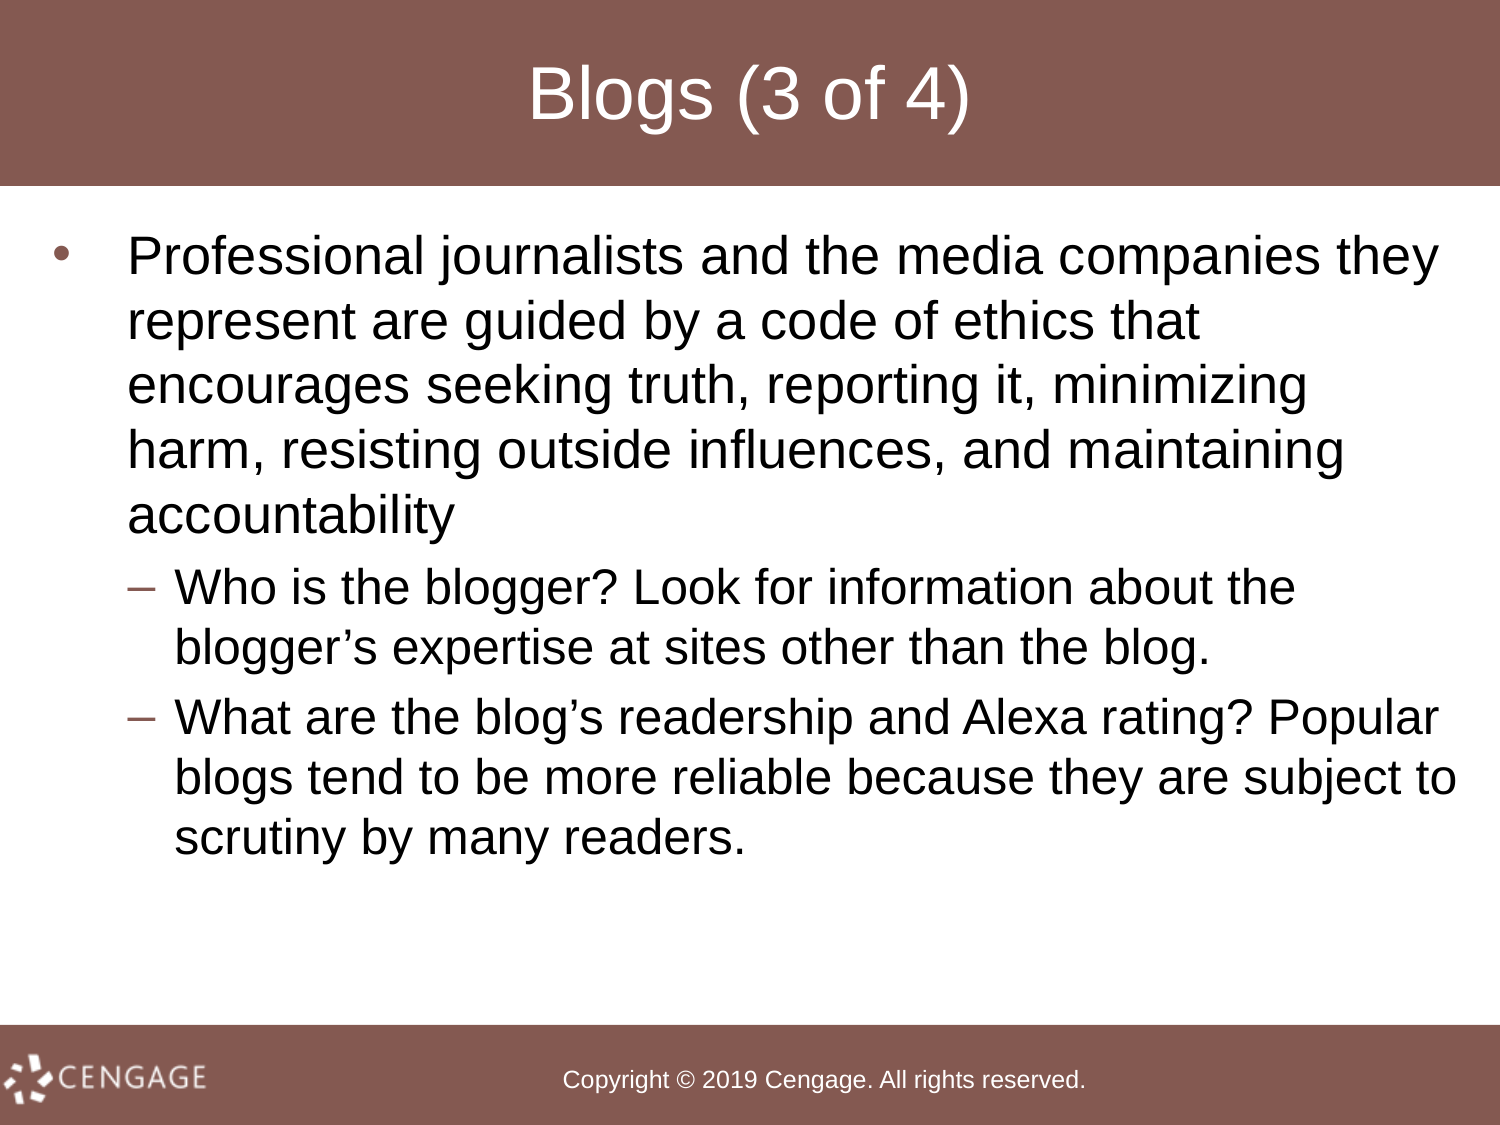

# Blogs (3 of 4)
Professional journalists and the media companies they represent are guided by a code of ethics that encourages seeking truth, reporting it, minimizing harm, resisting outside influences, and maintaining accountability
Who is the blogger? Look for information about the blogger’s expertise at sites other than the blog.
What are the blog’s readership and Alexa rating? Popular blogs tend to be more reliable because they are subject to scrutiny by many readers.